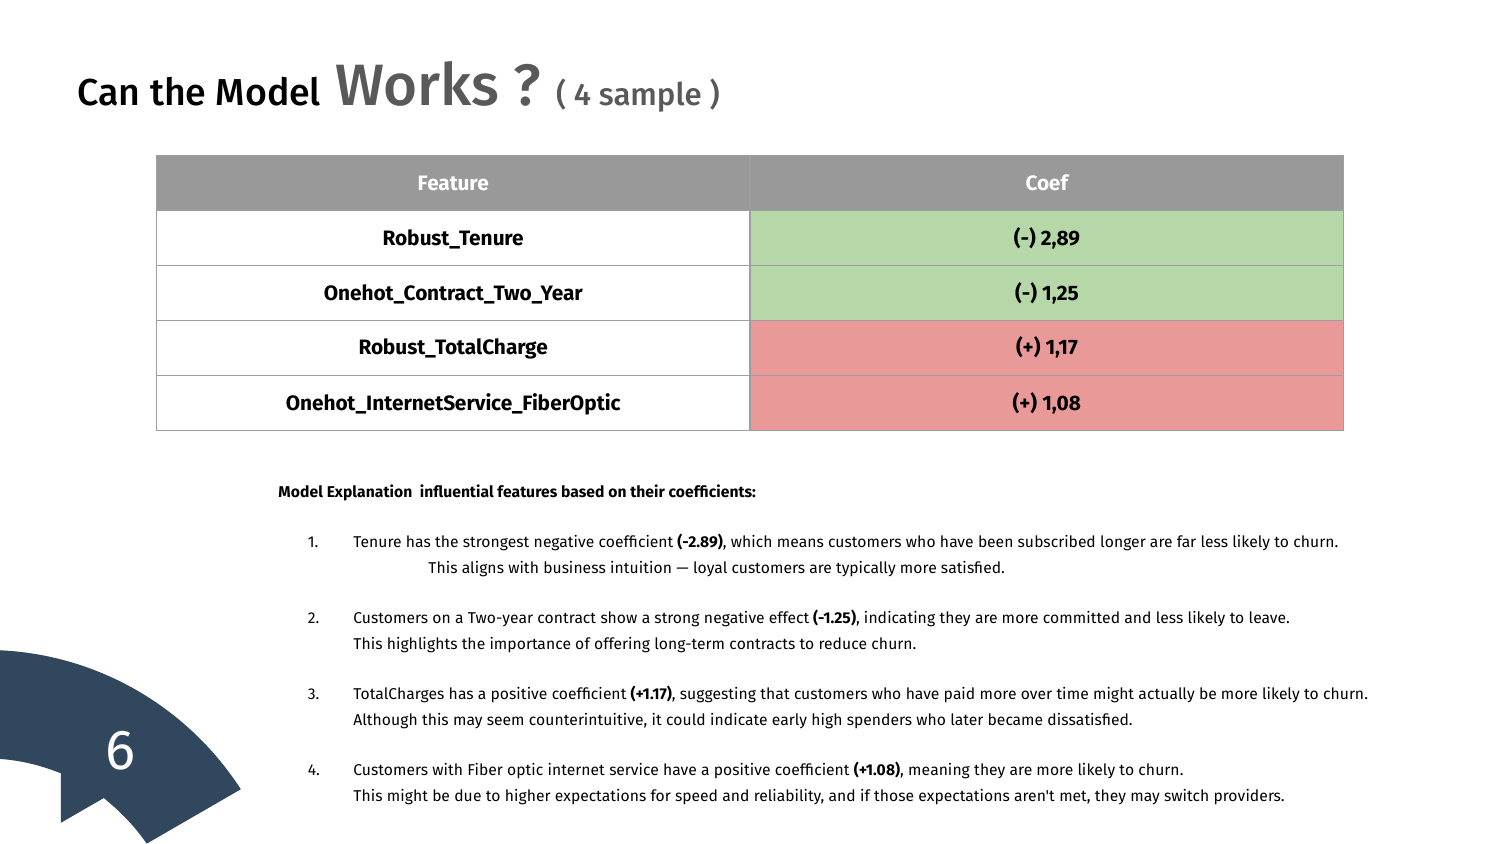

Can the Model Works ? ( 4 sample )
| Feature | Coef |
| --- | --- |
| Robust\_Tenure | (-) 2,89 |
| Onehot\_Contract\_Two\_Year | (-) 1,25 |
| Robust\_TotalCharge | (+) 1,17 |
| Onehot\_InternetService\_FiberOptic | (+) 1,08 |
Model Explanation  influential features based on their coefficients:

Tenure has the strongest negative coefficient (-2.89), which means customers who have been subscribed longer are far less likely to churn.
   	This aligns with business intuition — loyal customers are typically more satisfied.

Customers on a Two-year contract show a strong negative effect (-1.25), indicating they are more committed and less likely to leave.
This highlights the importance of offering long-term contracts to reduce churn.

TotalCharges has a positive coefficient (+1.17), suggesting that customers who have paid more over time might actually be more likely to churn.
Although this may seem counterintuitive, it could indicate early high spenders who later became dissatisfied.

Customers with Fiber optic internet service have a positive coefficient (+1.08), meaning they are more likely to churn.
This might be due to higher expectations for speed and reliability, and if those expectations aren't met, they may switch providers.
6